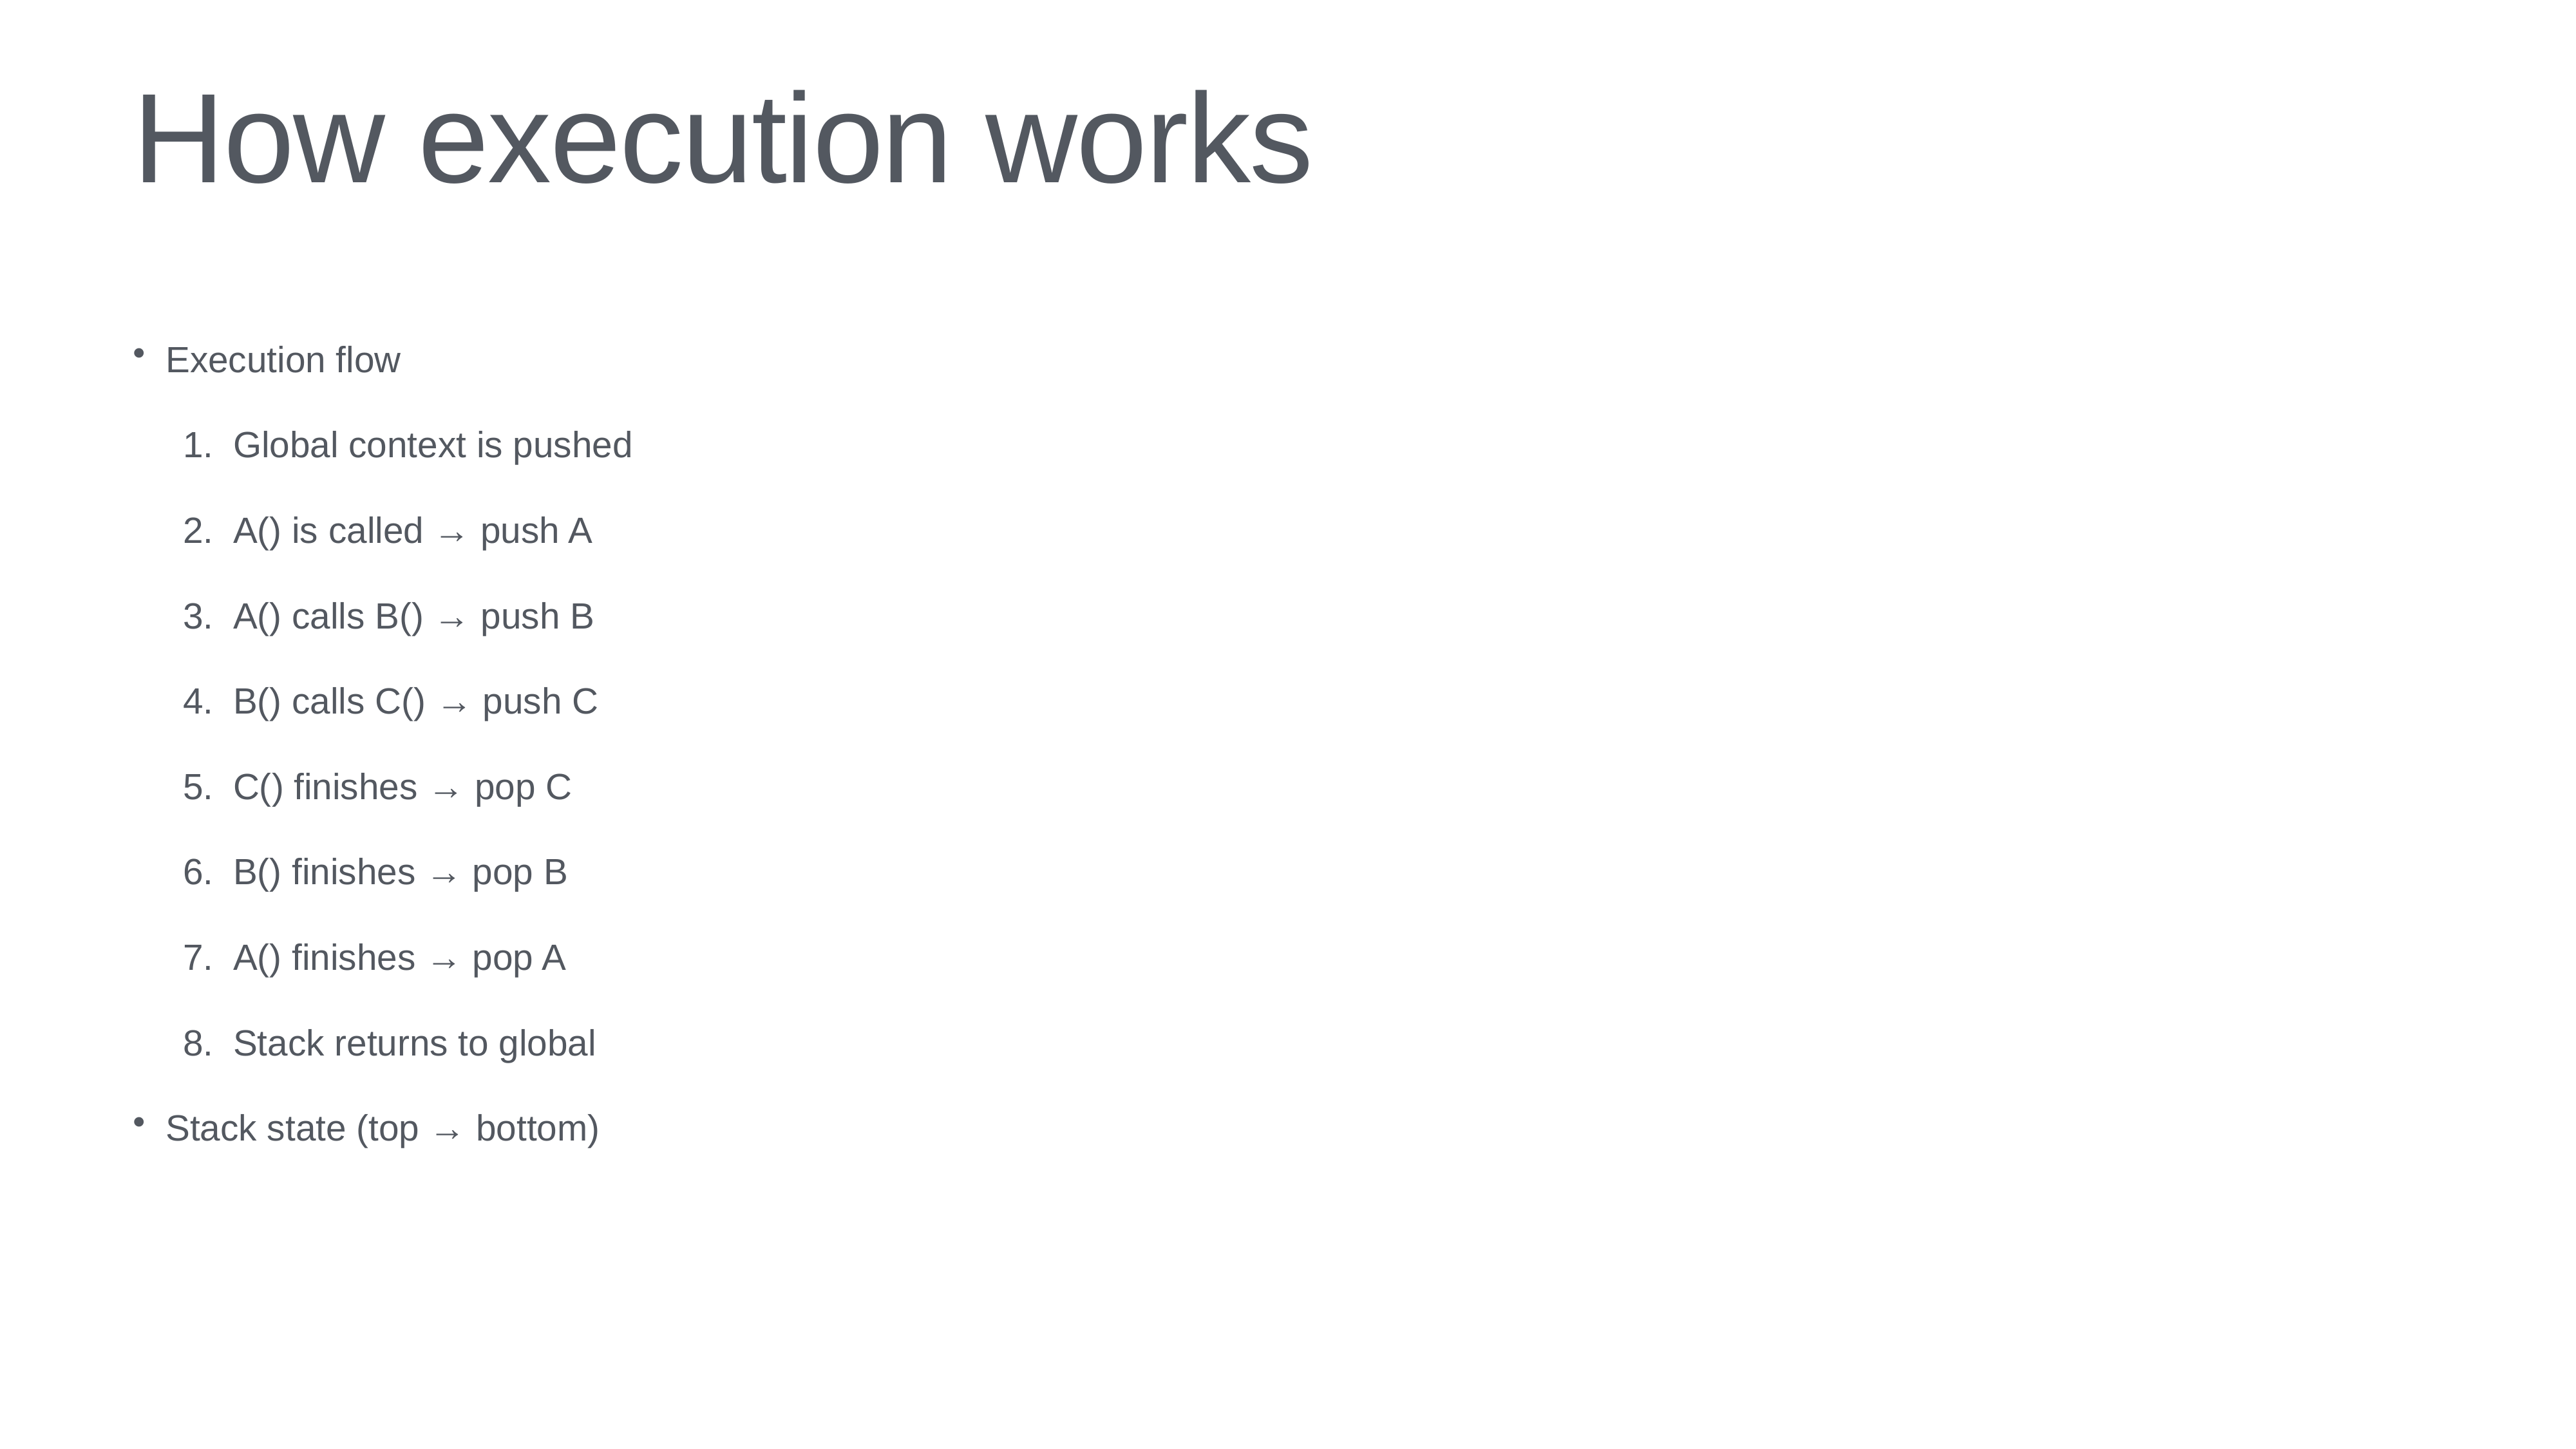

# How execution works
Execution flow
Global context is pushed
A() is called → push A
A() calls B() → push B
B() calls C() → push C
C() finishes → pop C
B() finishes → pop B
A() finishes → pop A
Stack returns to global
Stack state (top → bottom)